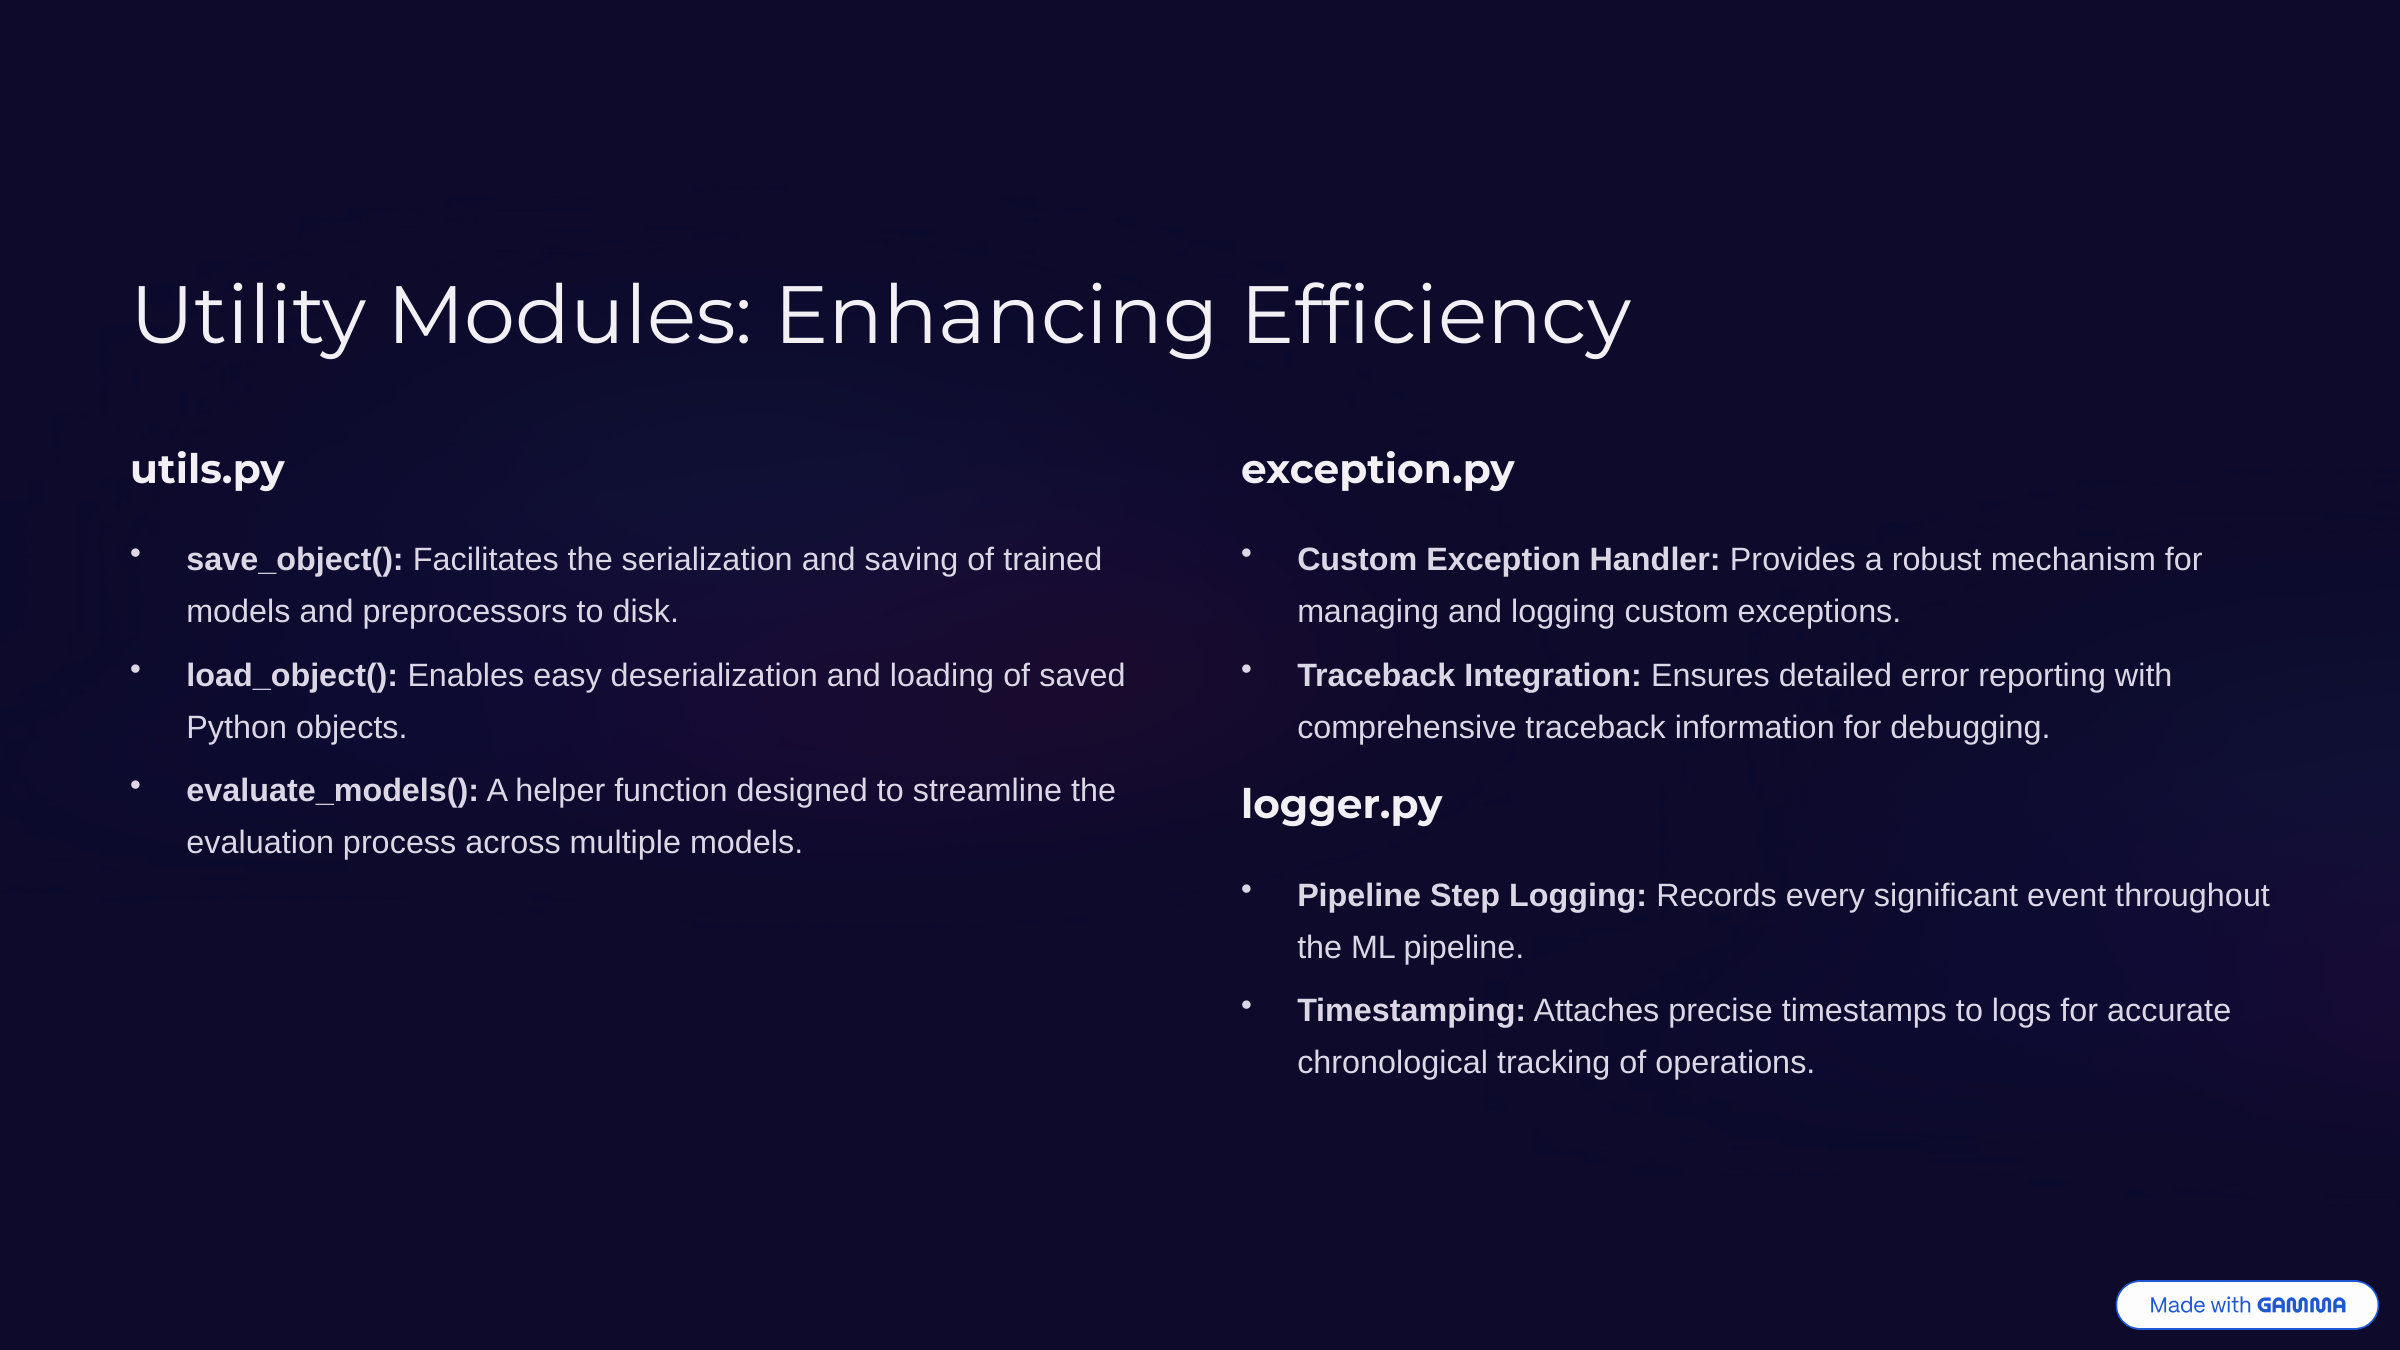

Utility Modules: Enhancing Efficiency
utils.py
exception.py
save_object(): Facilitates the serialization and saving of trained models and preprocessors to disk.
Custom Exception Handler: Provides a robust mechanism for managing and logging custom exceptions.
load_object(): Enables easy deserialization and loading of saved Python objects.
Traceback Integration: Ensures detailed error reporting with comprehensive traceback information for debugging.
evaluate_models(): A helper function designed to streamline the evaluation process across multiple models.
logger.py
Pipeline Step Logging: Records every significant event throughout the ML pipeline.
Timestamping: Attaches precise timestamps to logs for accurate chronological tracking of operations.